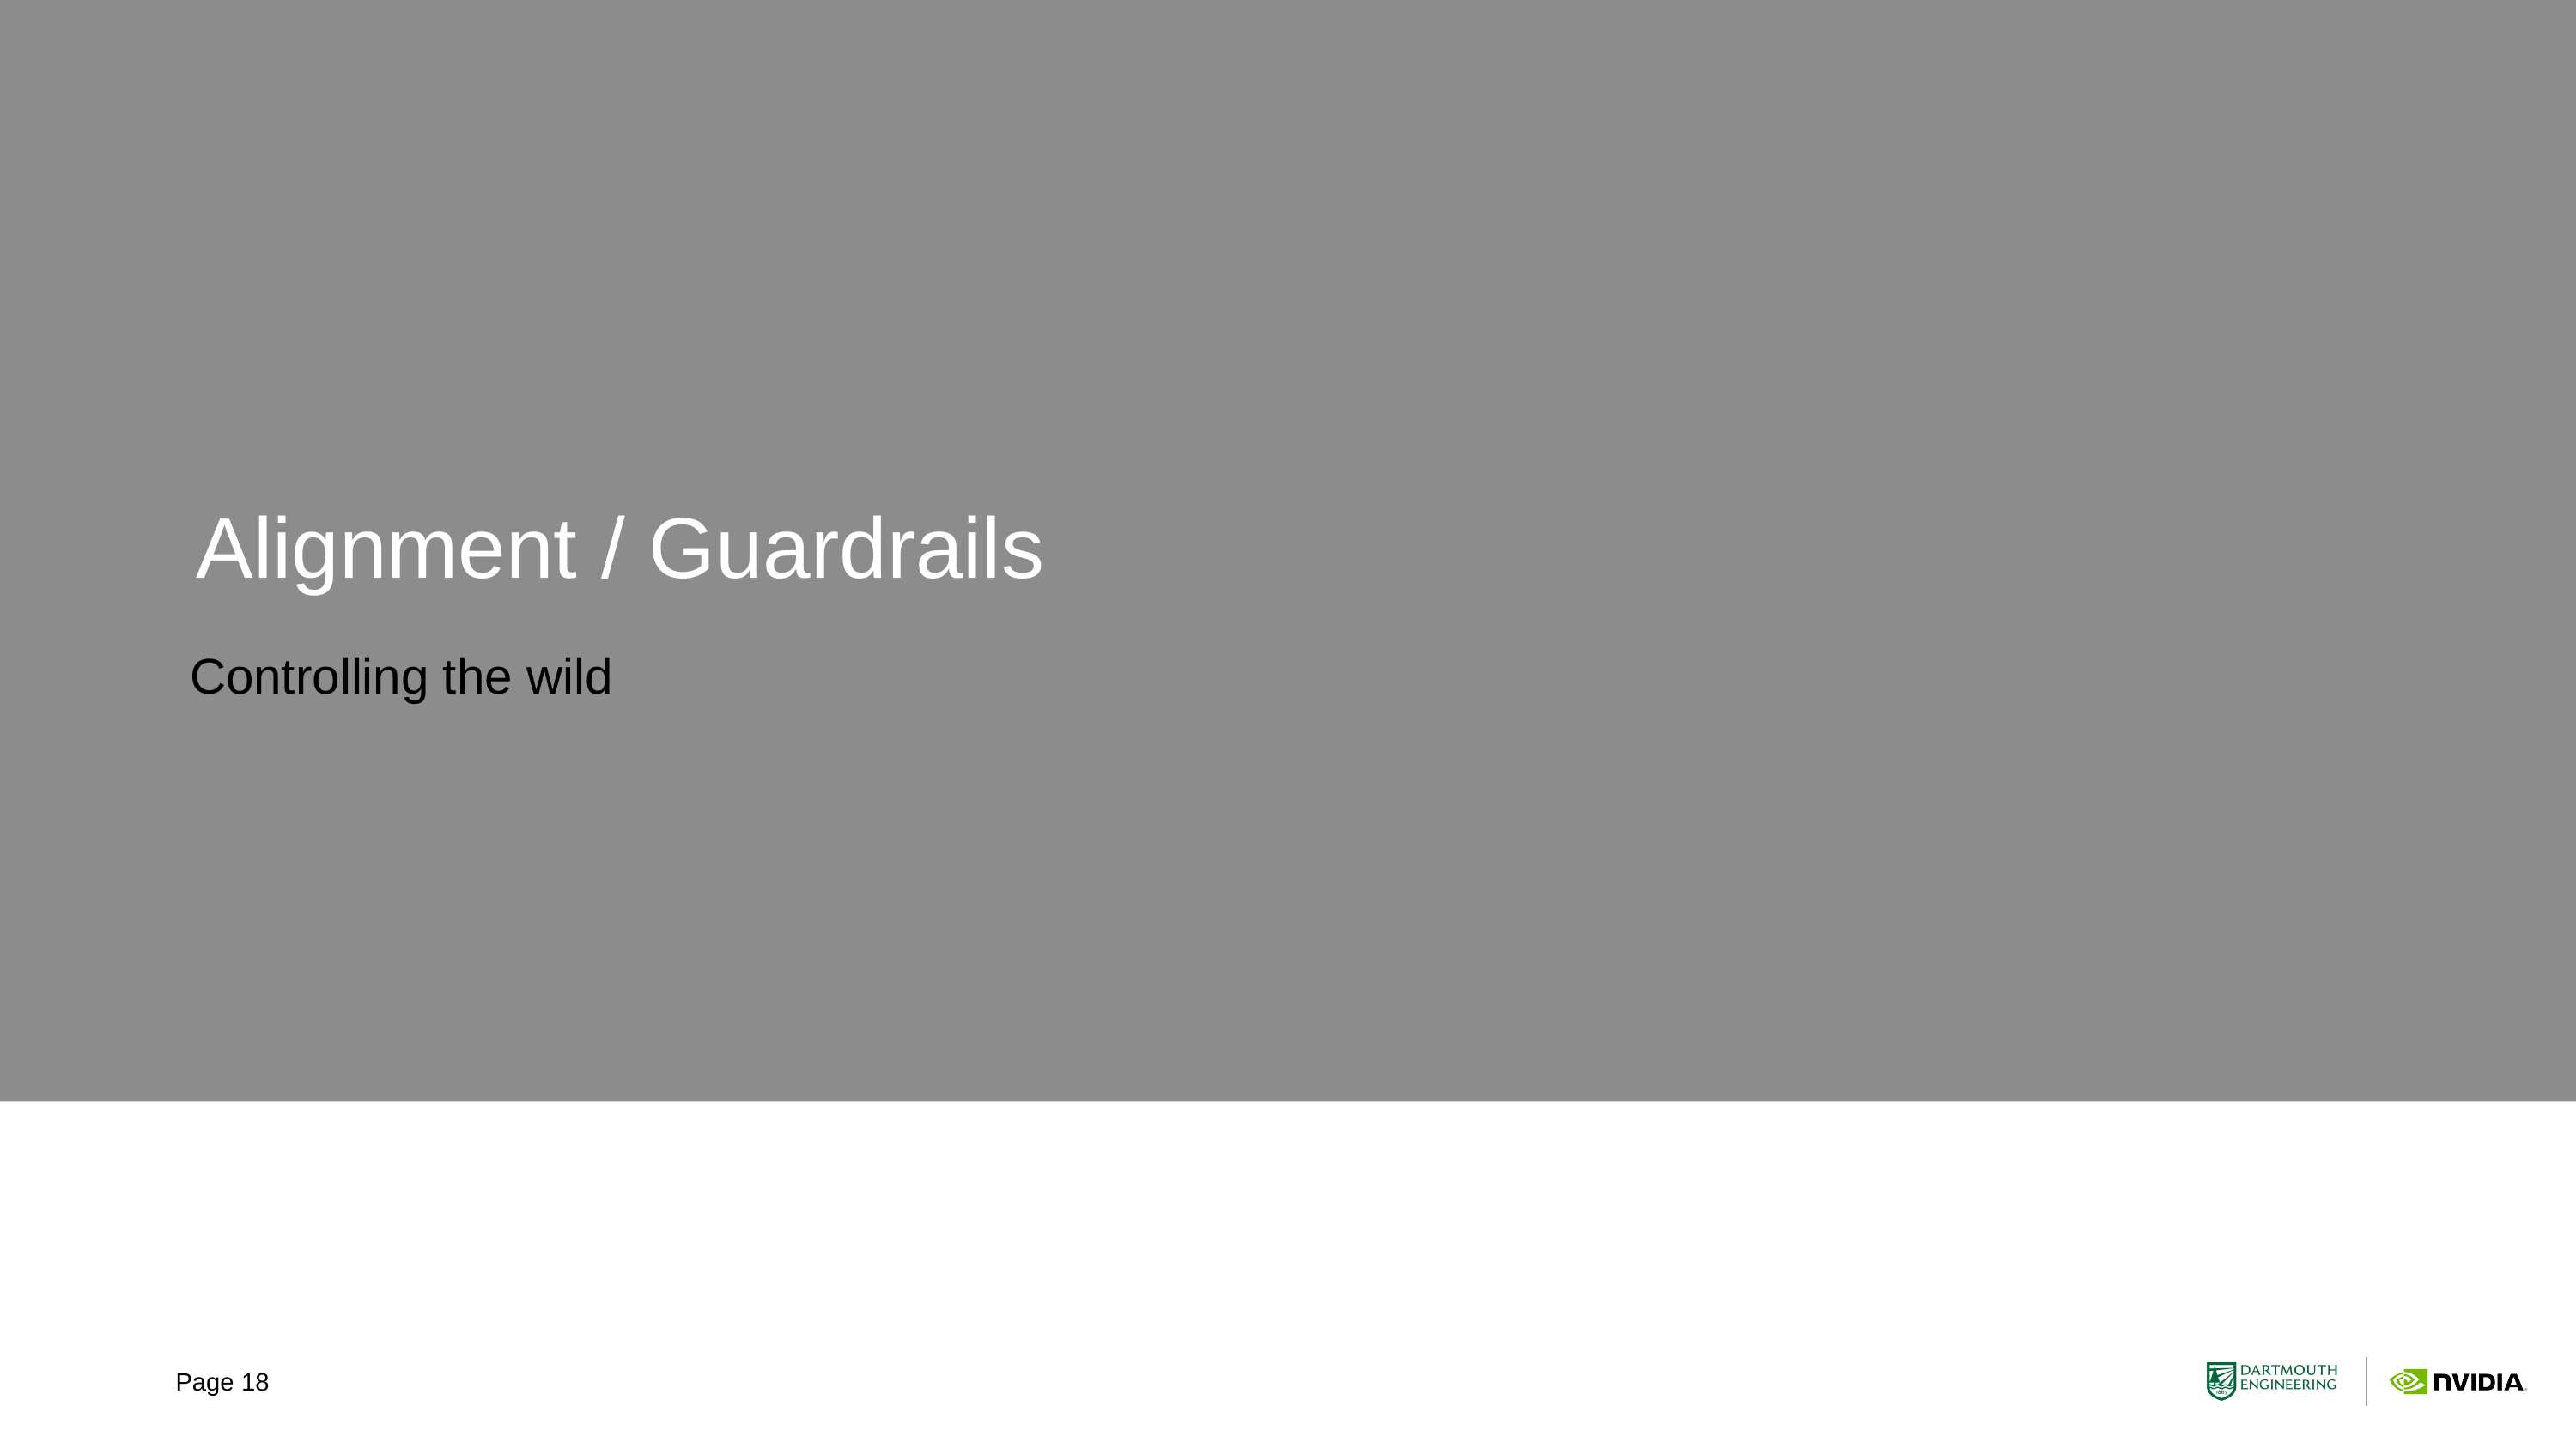

# Alignment / Guardrails
Controlling the wild